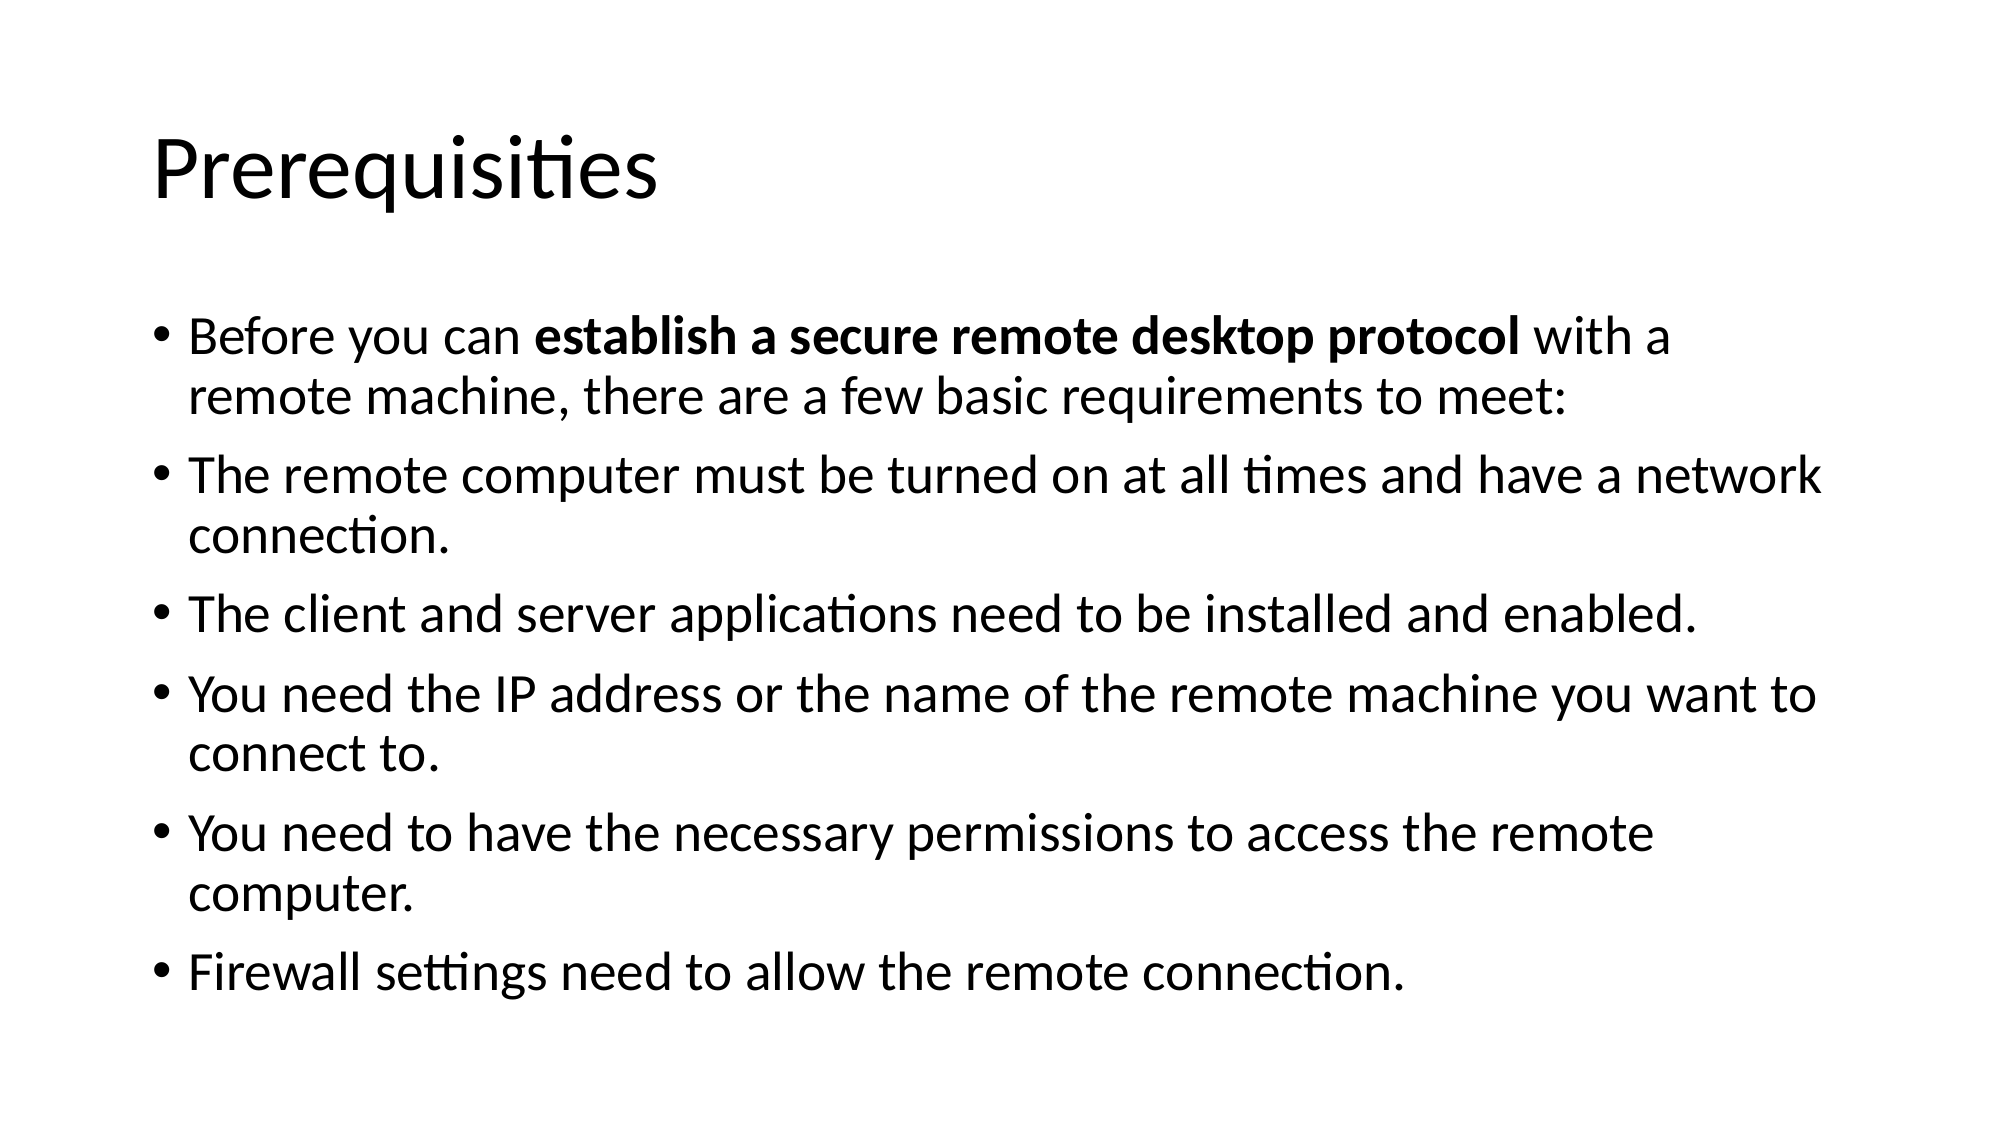

# Prerequisities
Before you can establish a secure remote desktop protocol with a remote machine, there are a few basic requirements to meet:
The remote computer must be turned on at all times and have a network connection.
The client and server applications need to be installed and enabled.
You need the IP address or the name of the remote machine you want to connect to.
You need to have the necessary permissions to access the remote computer.
Firewall settings need to allow the remote connection.